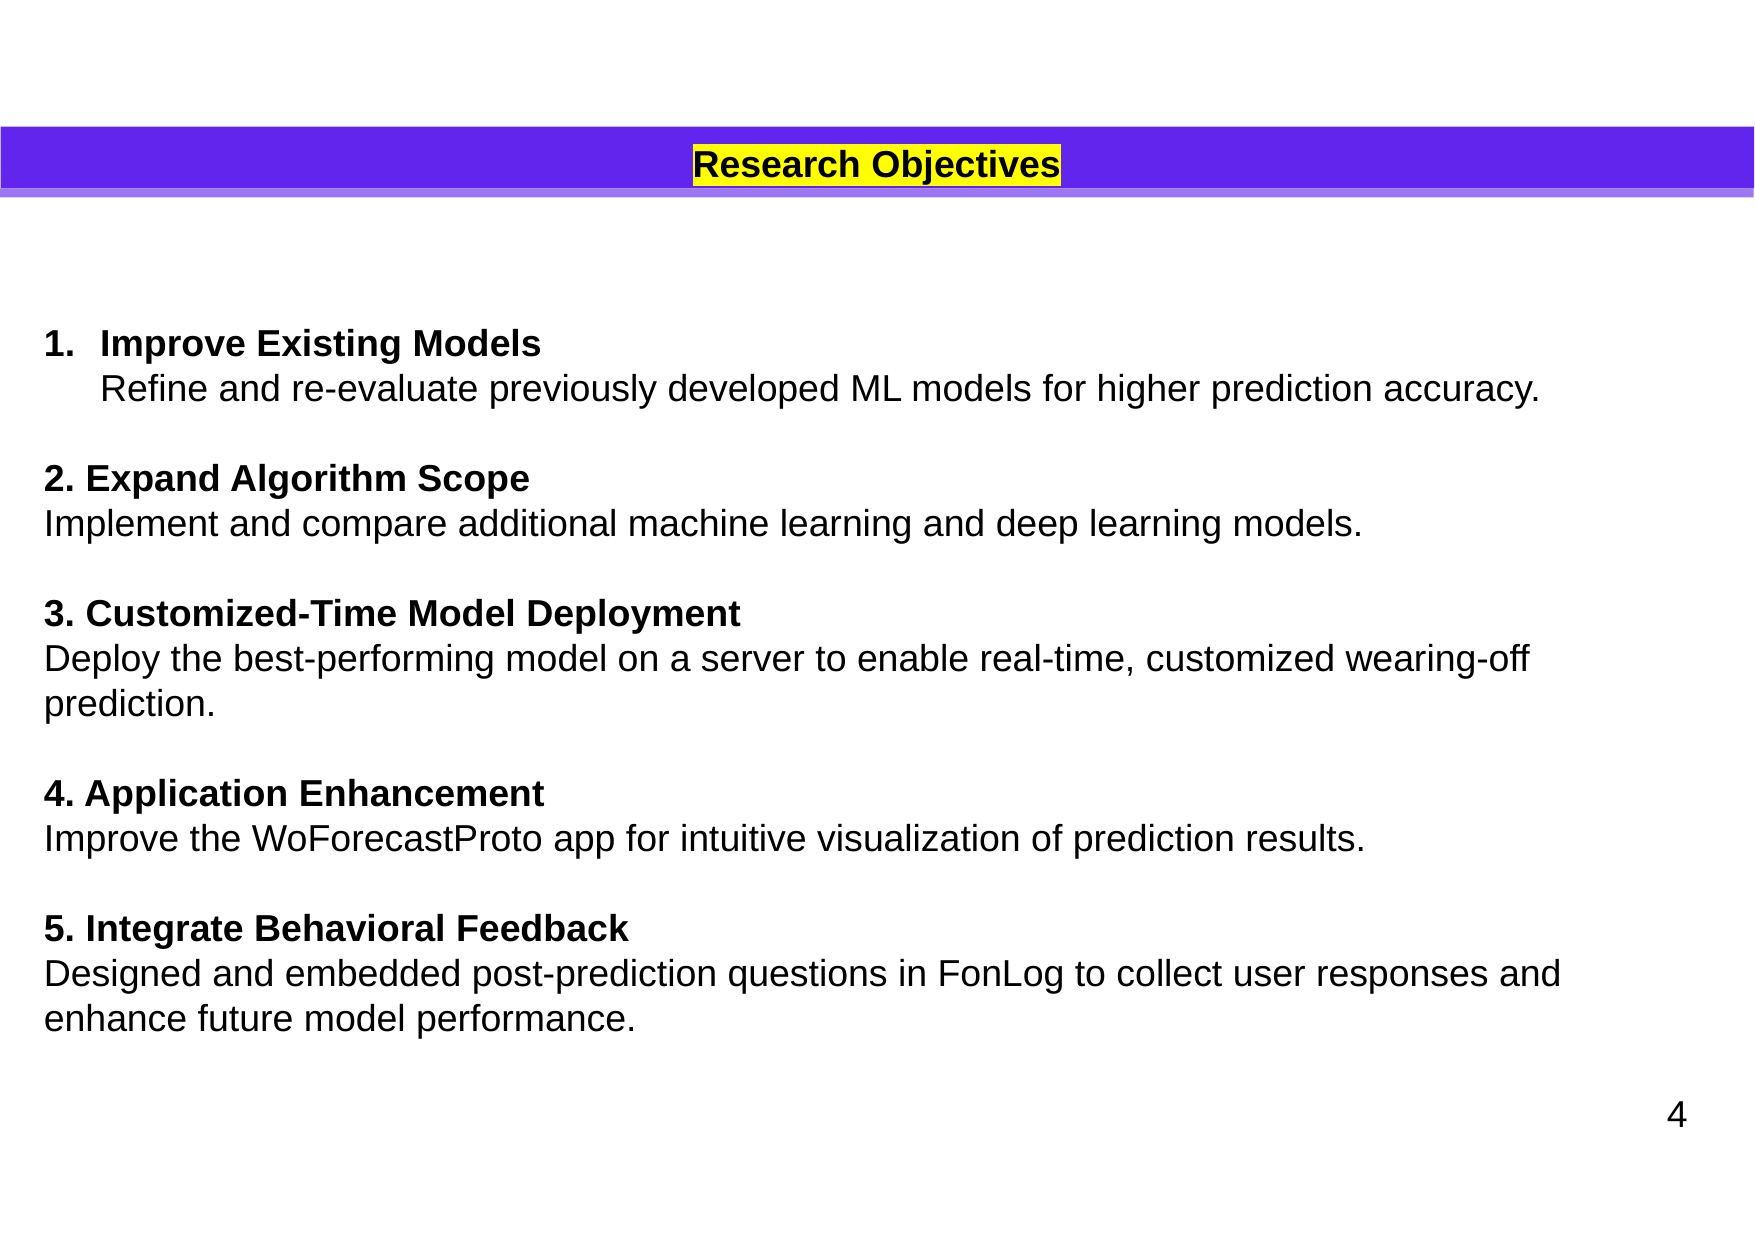

Research Objectives
Improve Existing Models
Refine and re-evaluate previously developed ML models for higher prediction accuracy.

2. Expand Algorithm Scope
Implement and compare additional machine learning and deep learning models.

3. Customized-Time Model Deployment
Deploy the best-performing model on a server to enable real-time, customized wearing-off prediction.

4. Application Enhancement
Improve the WoForecastProto app for intuitive visualization of prediction results.

5. Integrate Behavioral Feedback
Designed and embedded post-prediction questions in FonLog to collect user responses and enhance future model performance.
4